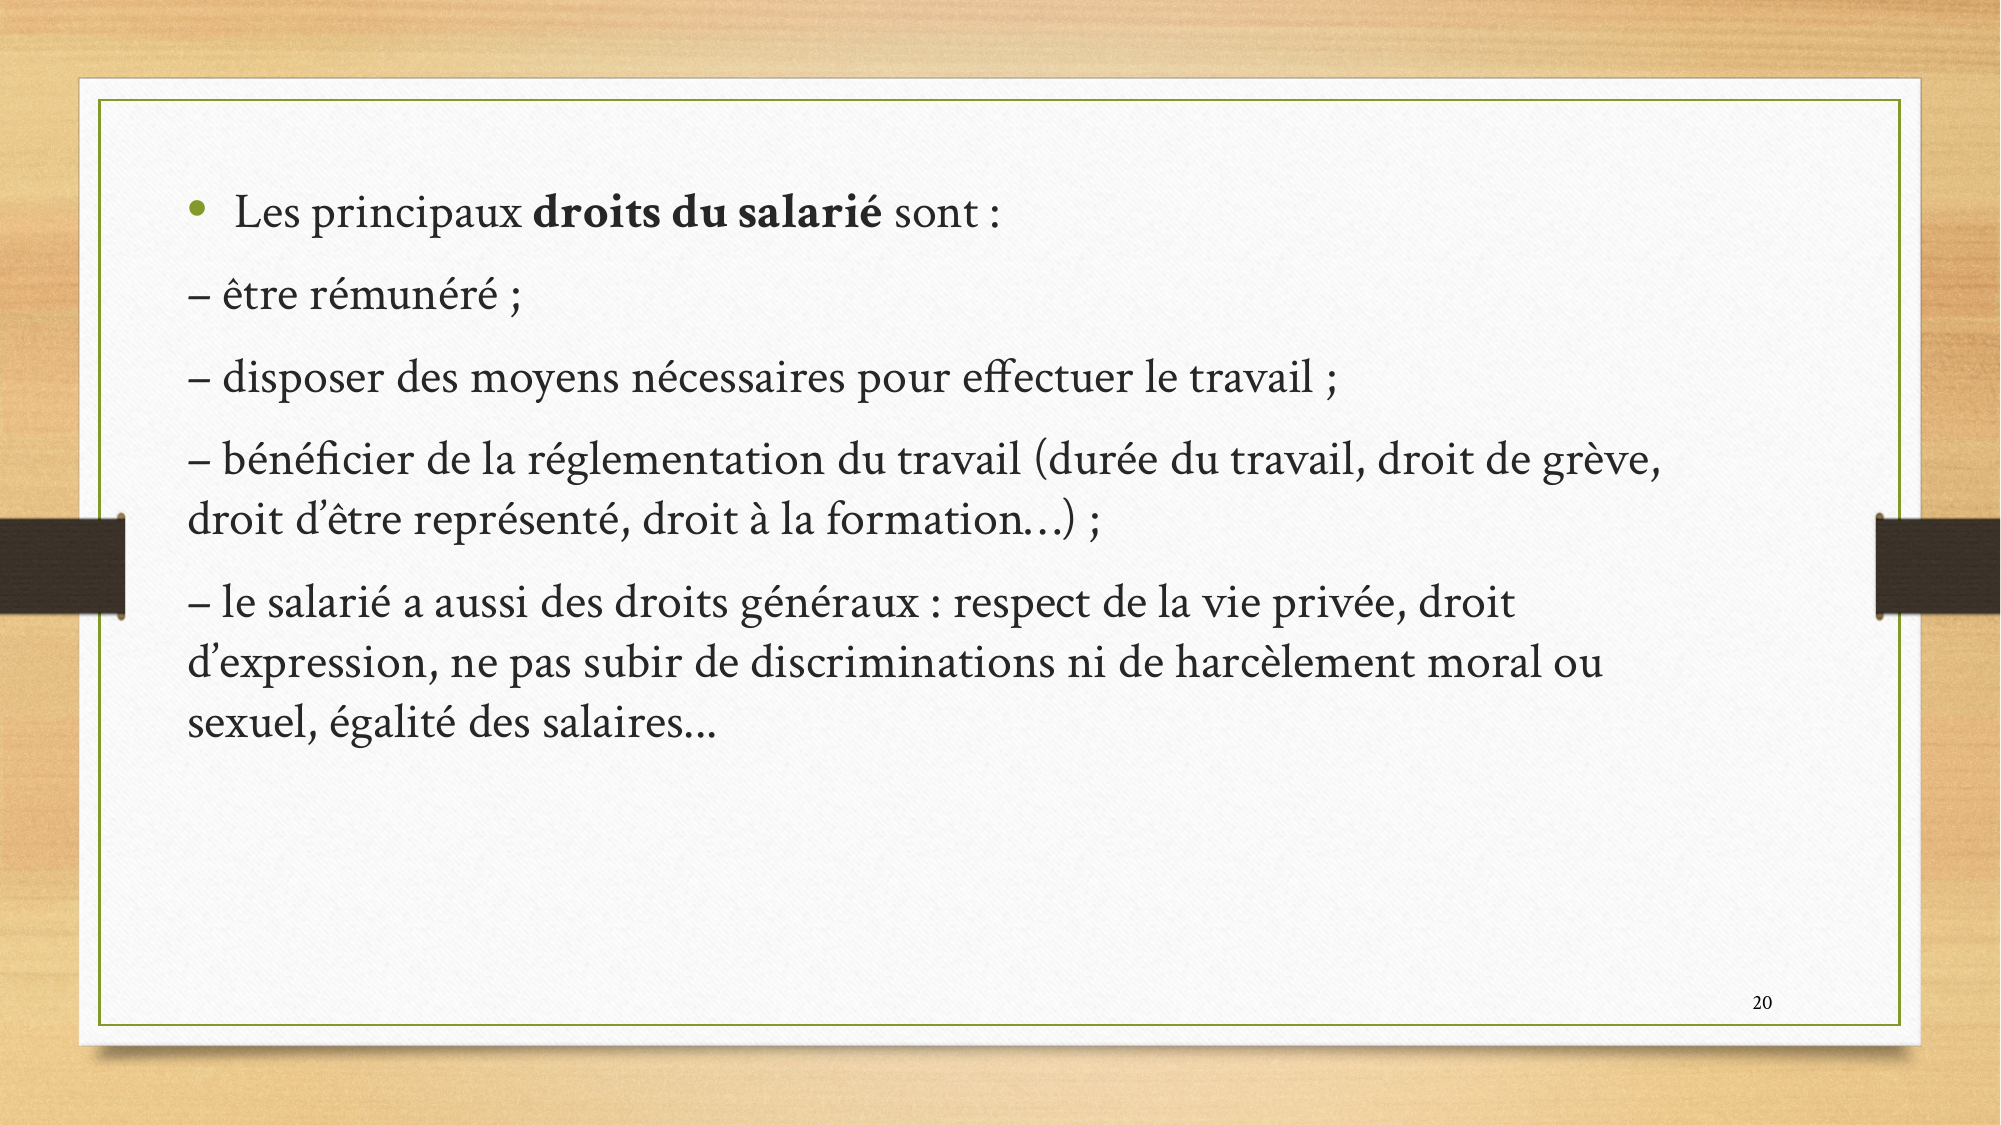

Les principaux droits du salarié sont :
– être rémunéré ;
– disposer des moyens nécessaires pour effectuer le travail ;
– bénéficier de la réglementation du travail (durée du travail, droit de grève, droit d’être représenté, droit à la formation…) ;
– le salarié a aussi des droits généraux : respect de la vie privée, droit d’expression, ne pas subir de discriminations ni de harcèlement moral ou sexuel, égalité des salaires...

20